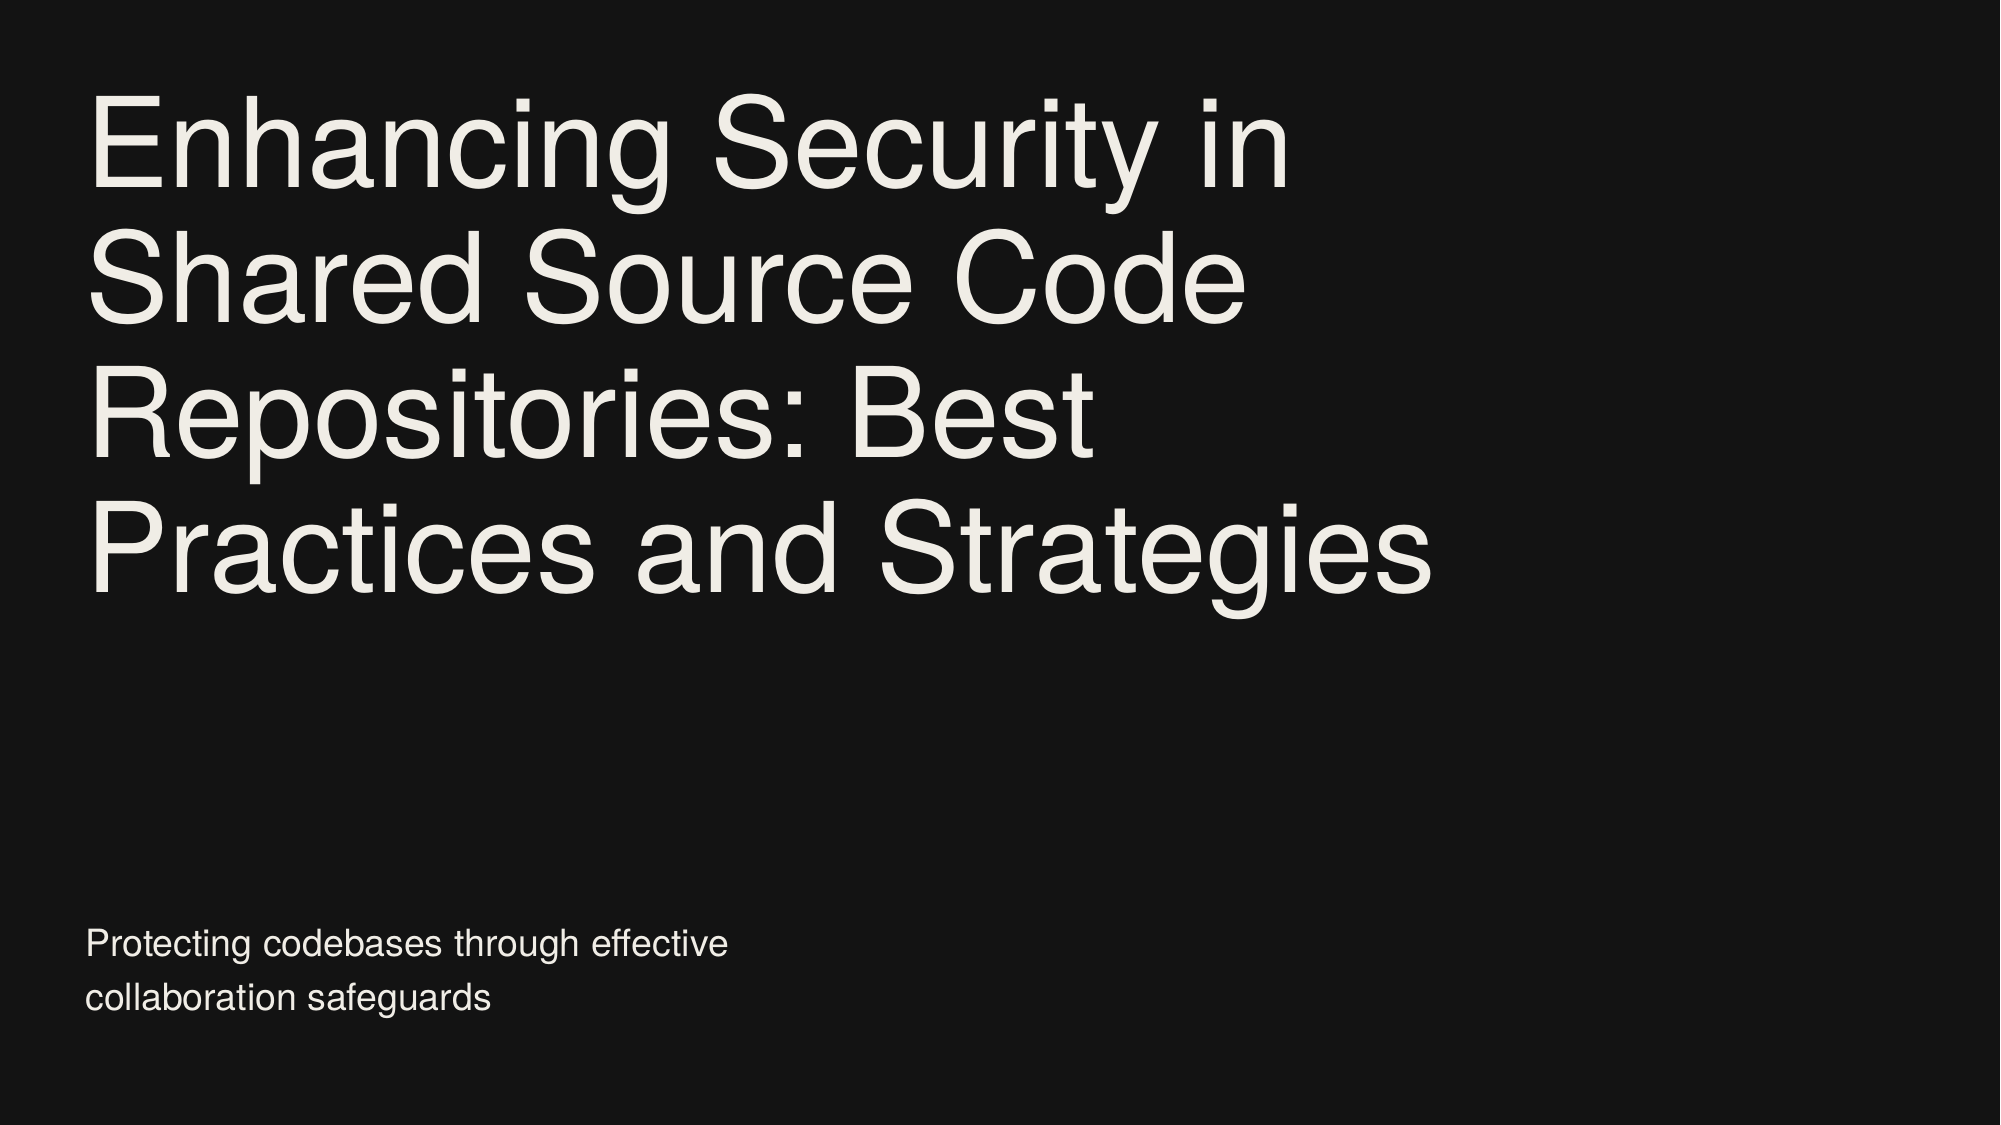

# Enhancing Security in Shared Source Code Repositories: Best Practices and Strategies
Protecting codebases through effective collaboration safeguards